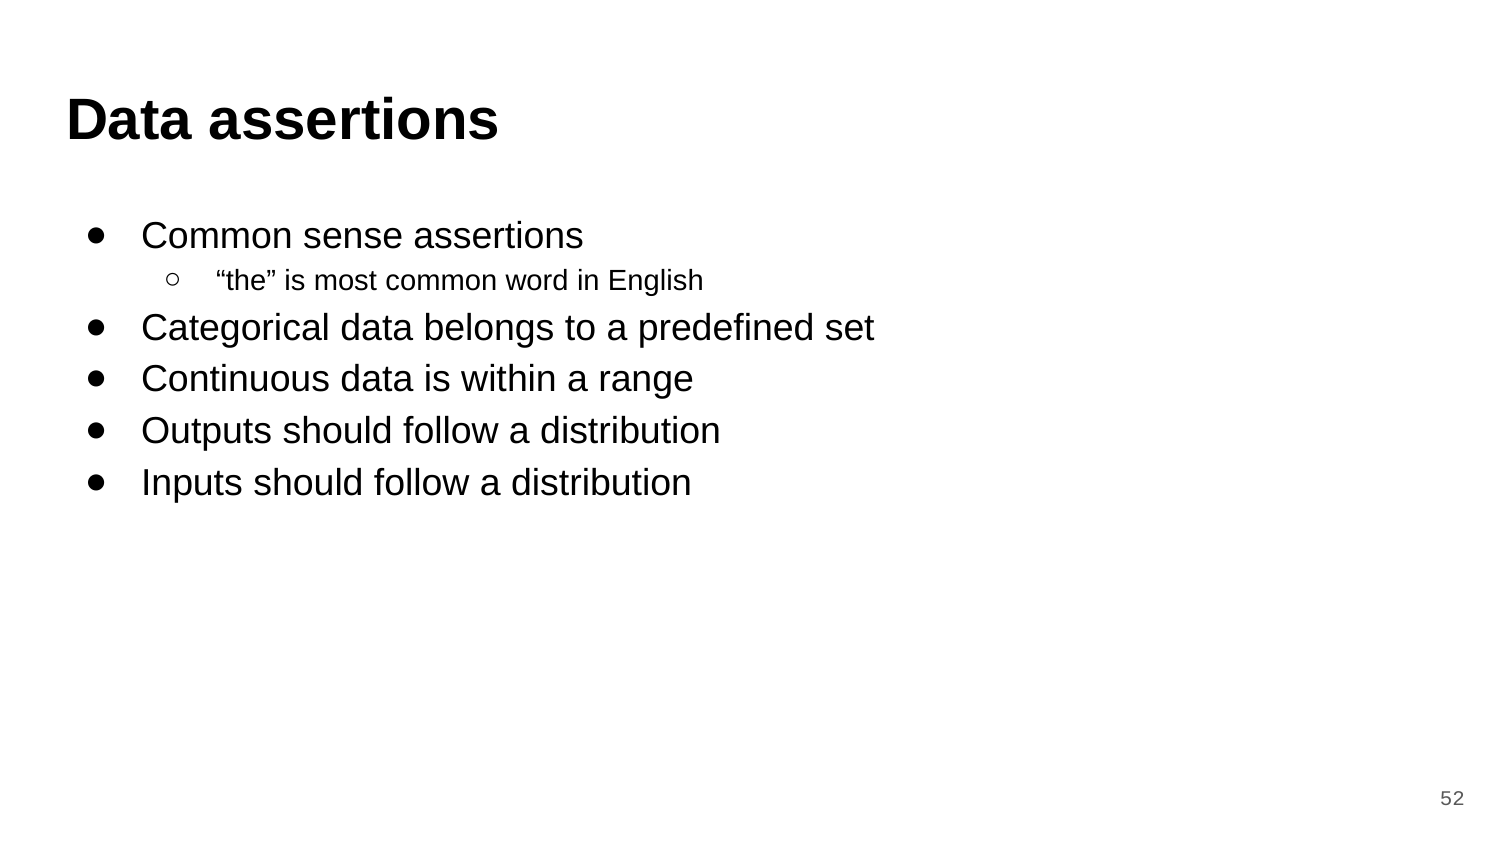

# Data assertions
Common sense assertions
“the” is most common word in English
Categorical data belongs to a predefined set
Continuous data is within a range
Outputs should follow a distribution
Inputs should follow a distribution
52